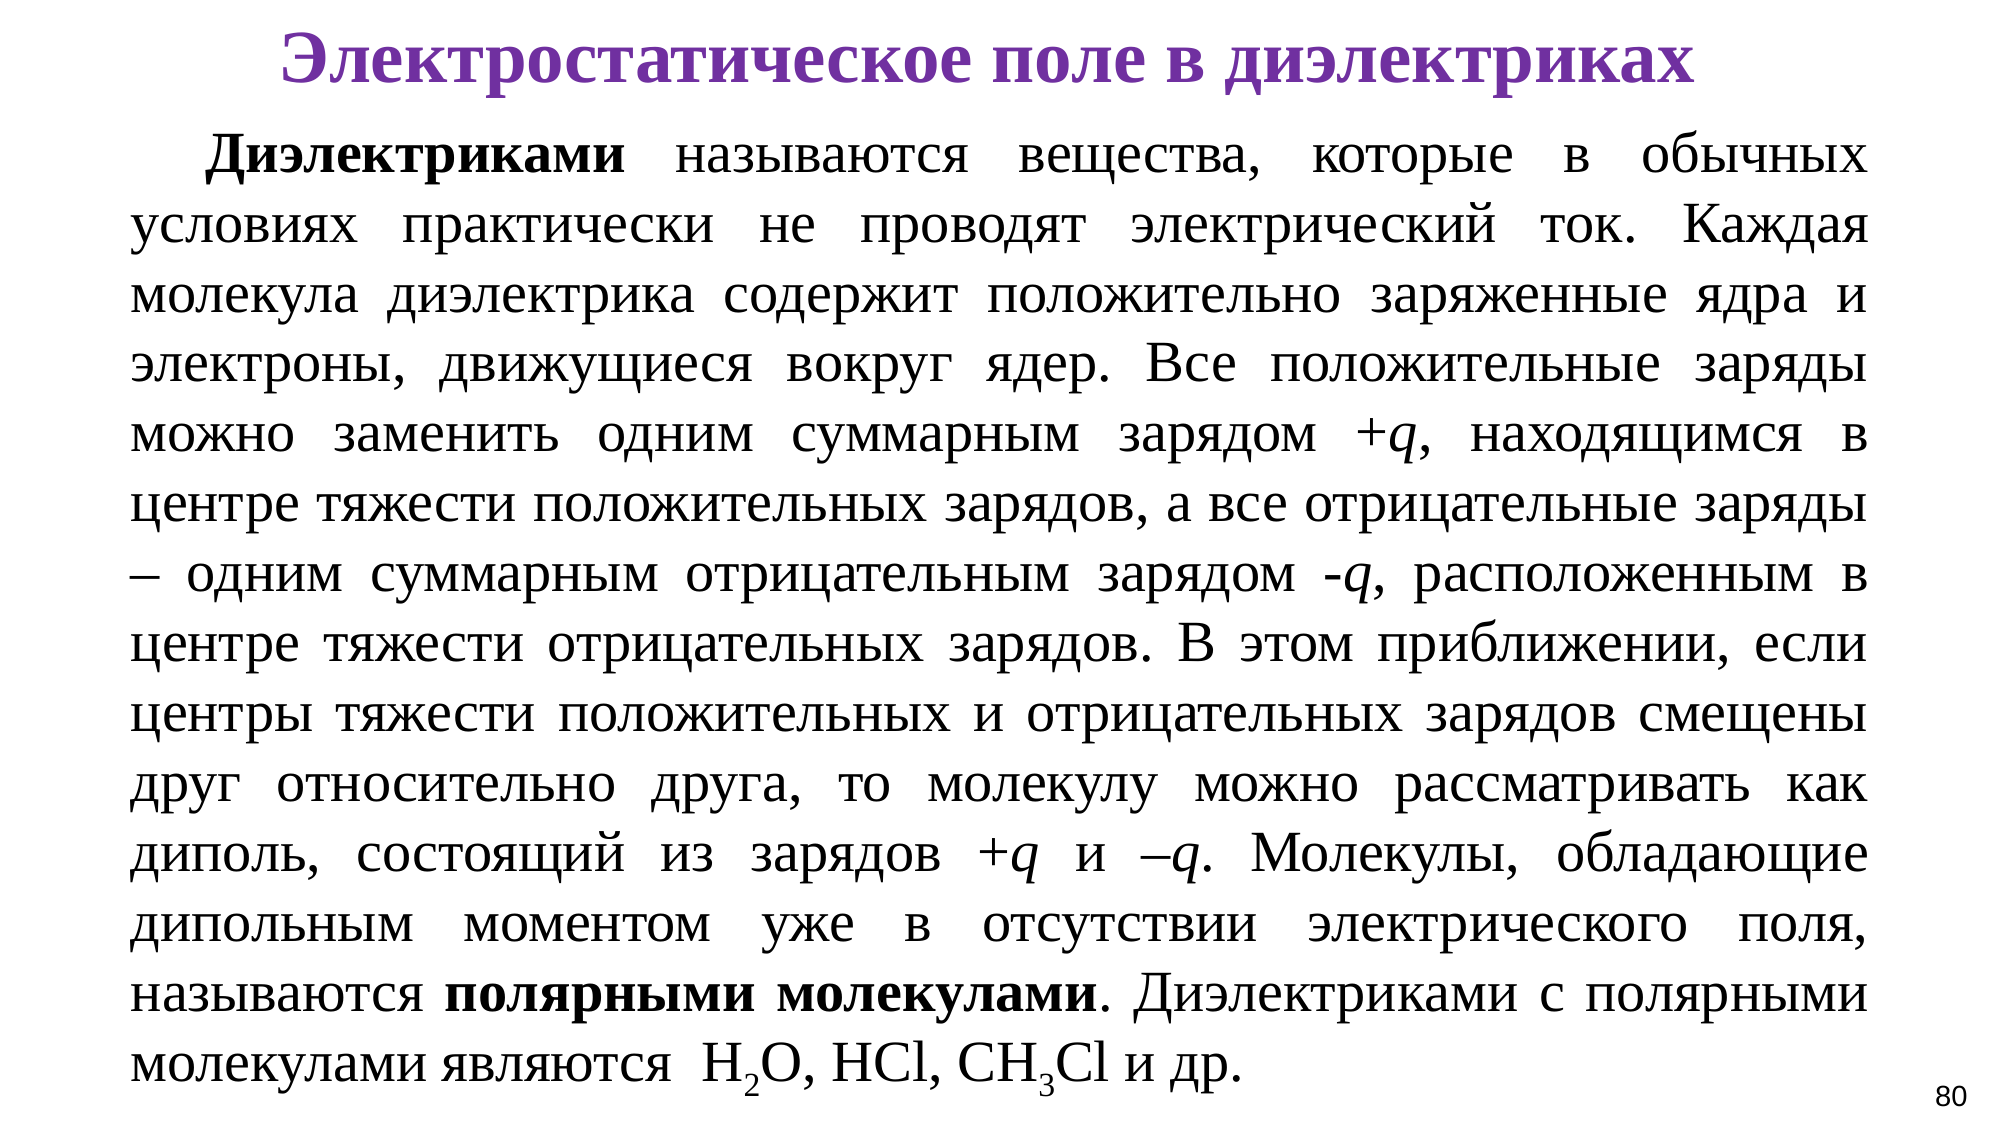

Электростатическое поле в диэлектриках
Диэлектриками называются вещества, которые в обычных условиях практически не проводят электрический ток. Каждая молекула диэлектрика содержит положительно заряженные ядра и электроны, движущиеся вокруг ядер. Все положительные заряды можно заменить одним суммарным зарядом +q, находящимся в центре тяжести положительных зарядов, а все отрицательные заряды – одним суммарным отрицательным зарядом ‑q, расположенным в центре тяжести отрицательных зарядов. В этом приближении, если центры тяжести положительных и отрицательных зарядов смещены друг относительно друга, то молекулу можно рассматривать как диполь, состоящий из зарядов +q и –q. Молекулы, обладающие дипольным моментом уже в отсутствии электрического поля, называются полярными молекулами. Диэлектриками с полярными молекулами являются  Н2О, НCl, CH3Cl и др.
80